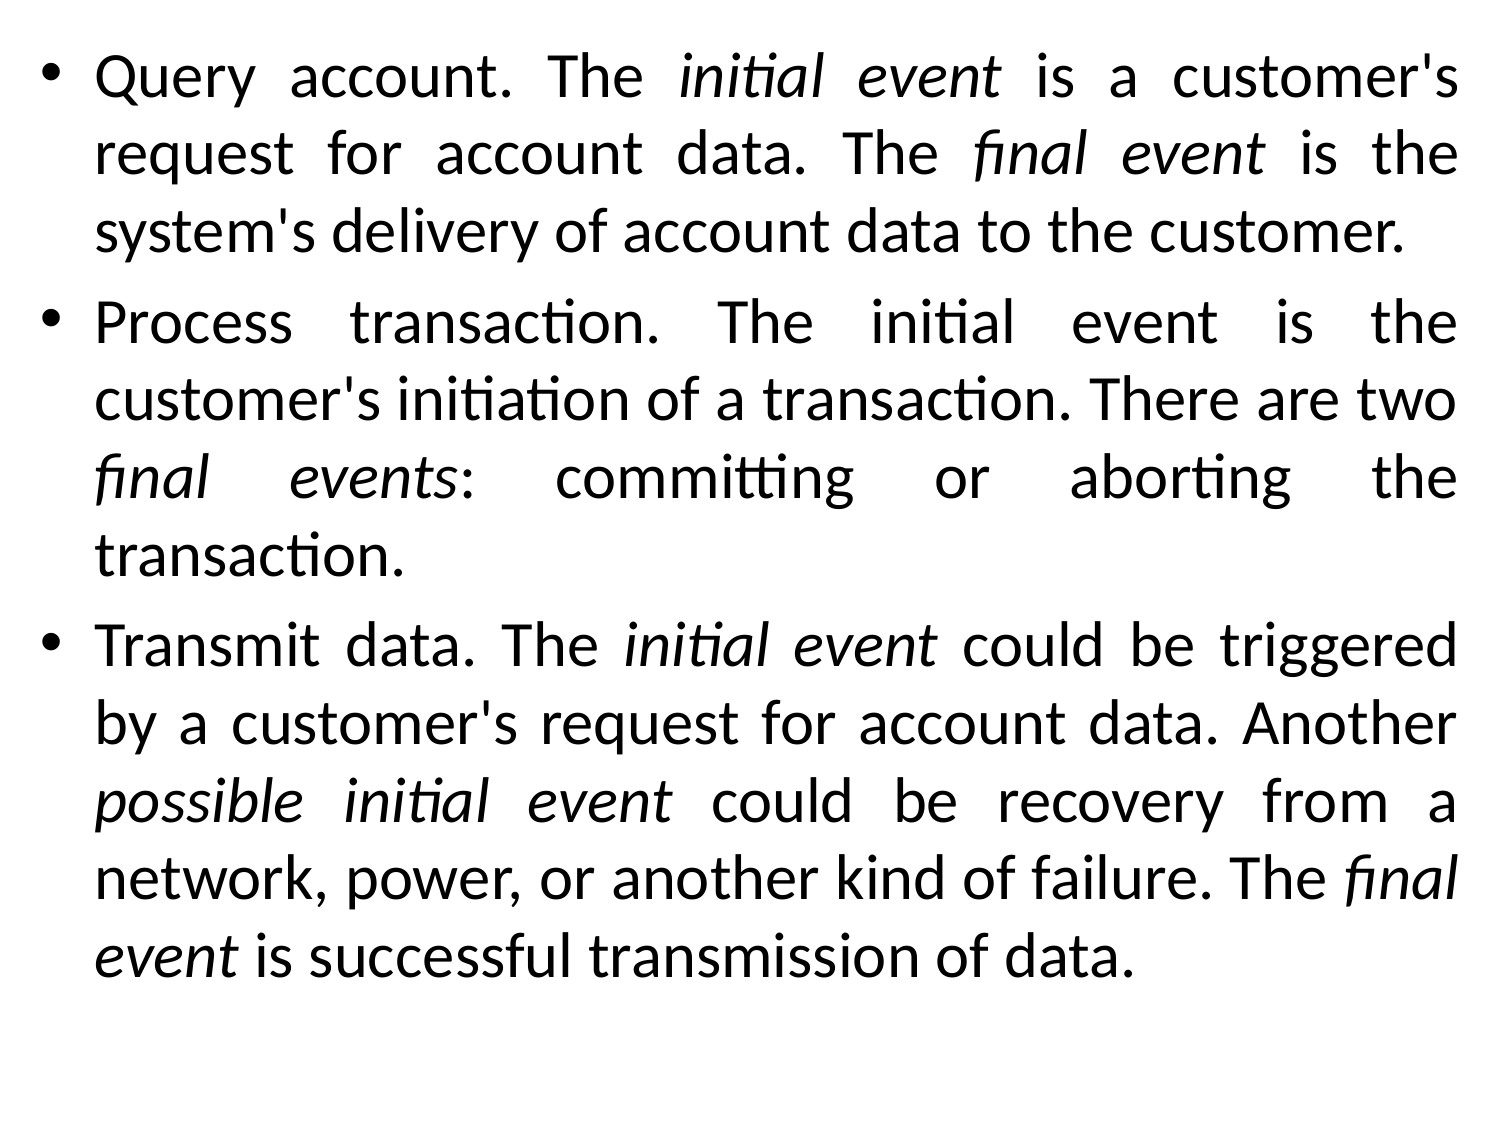

Query account. The initial event is a customer's request for account data. The final event is the system's delivery of account data to the customer.
Process transaction. The initial event is the customer's initiation of a transaction. There are two final events: committing or aborting the transaction.
Transmit data. The initial event could be triggered by a customer's request for account data. Another possible initial event could be recovery from a network, power, or another kind of failure. The final event is successful transmission of data.